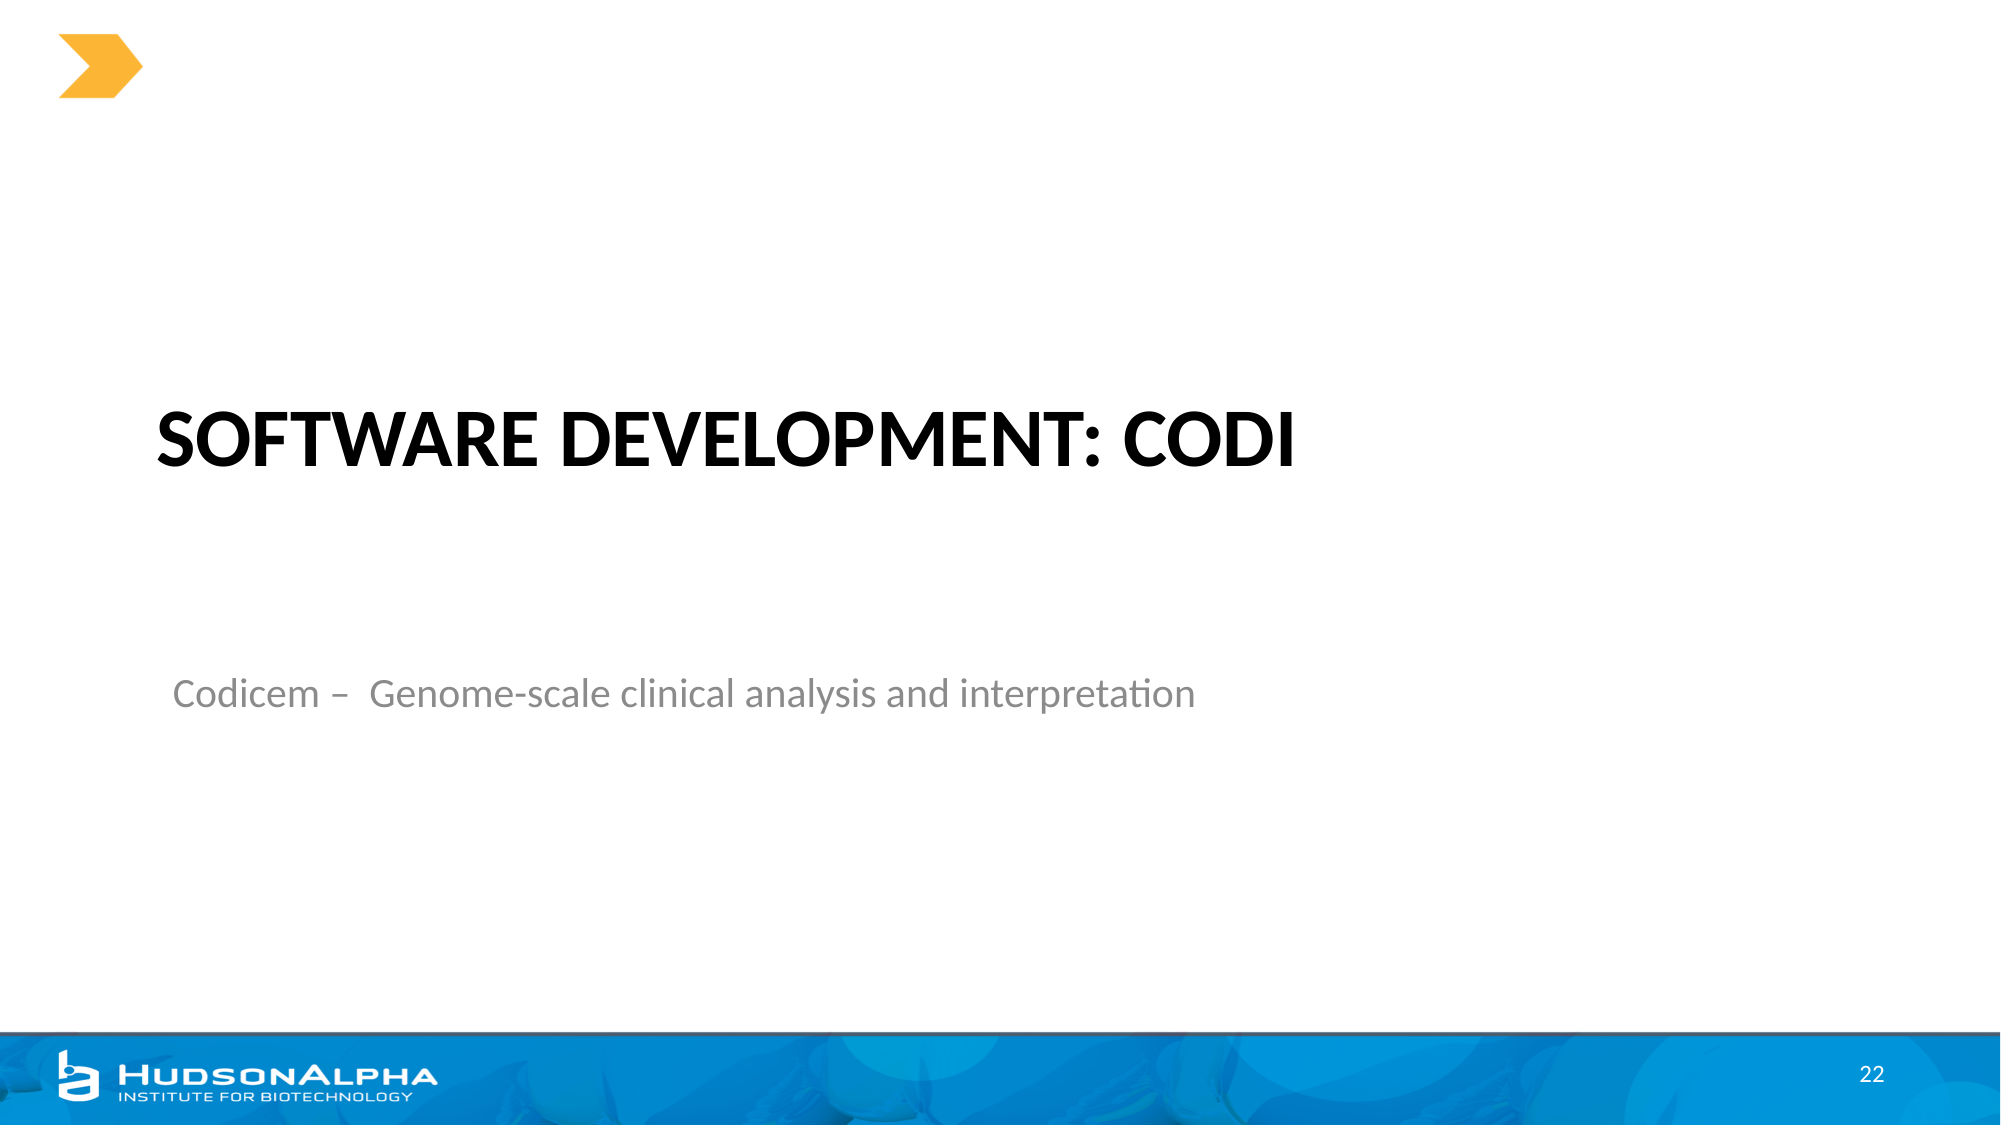

# Software development: Codi
Codicem –  Genome-scale clinical analysis and interpretation
22